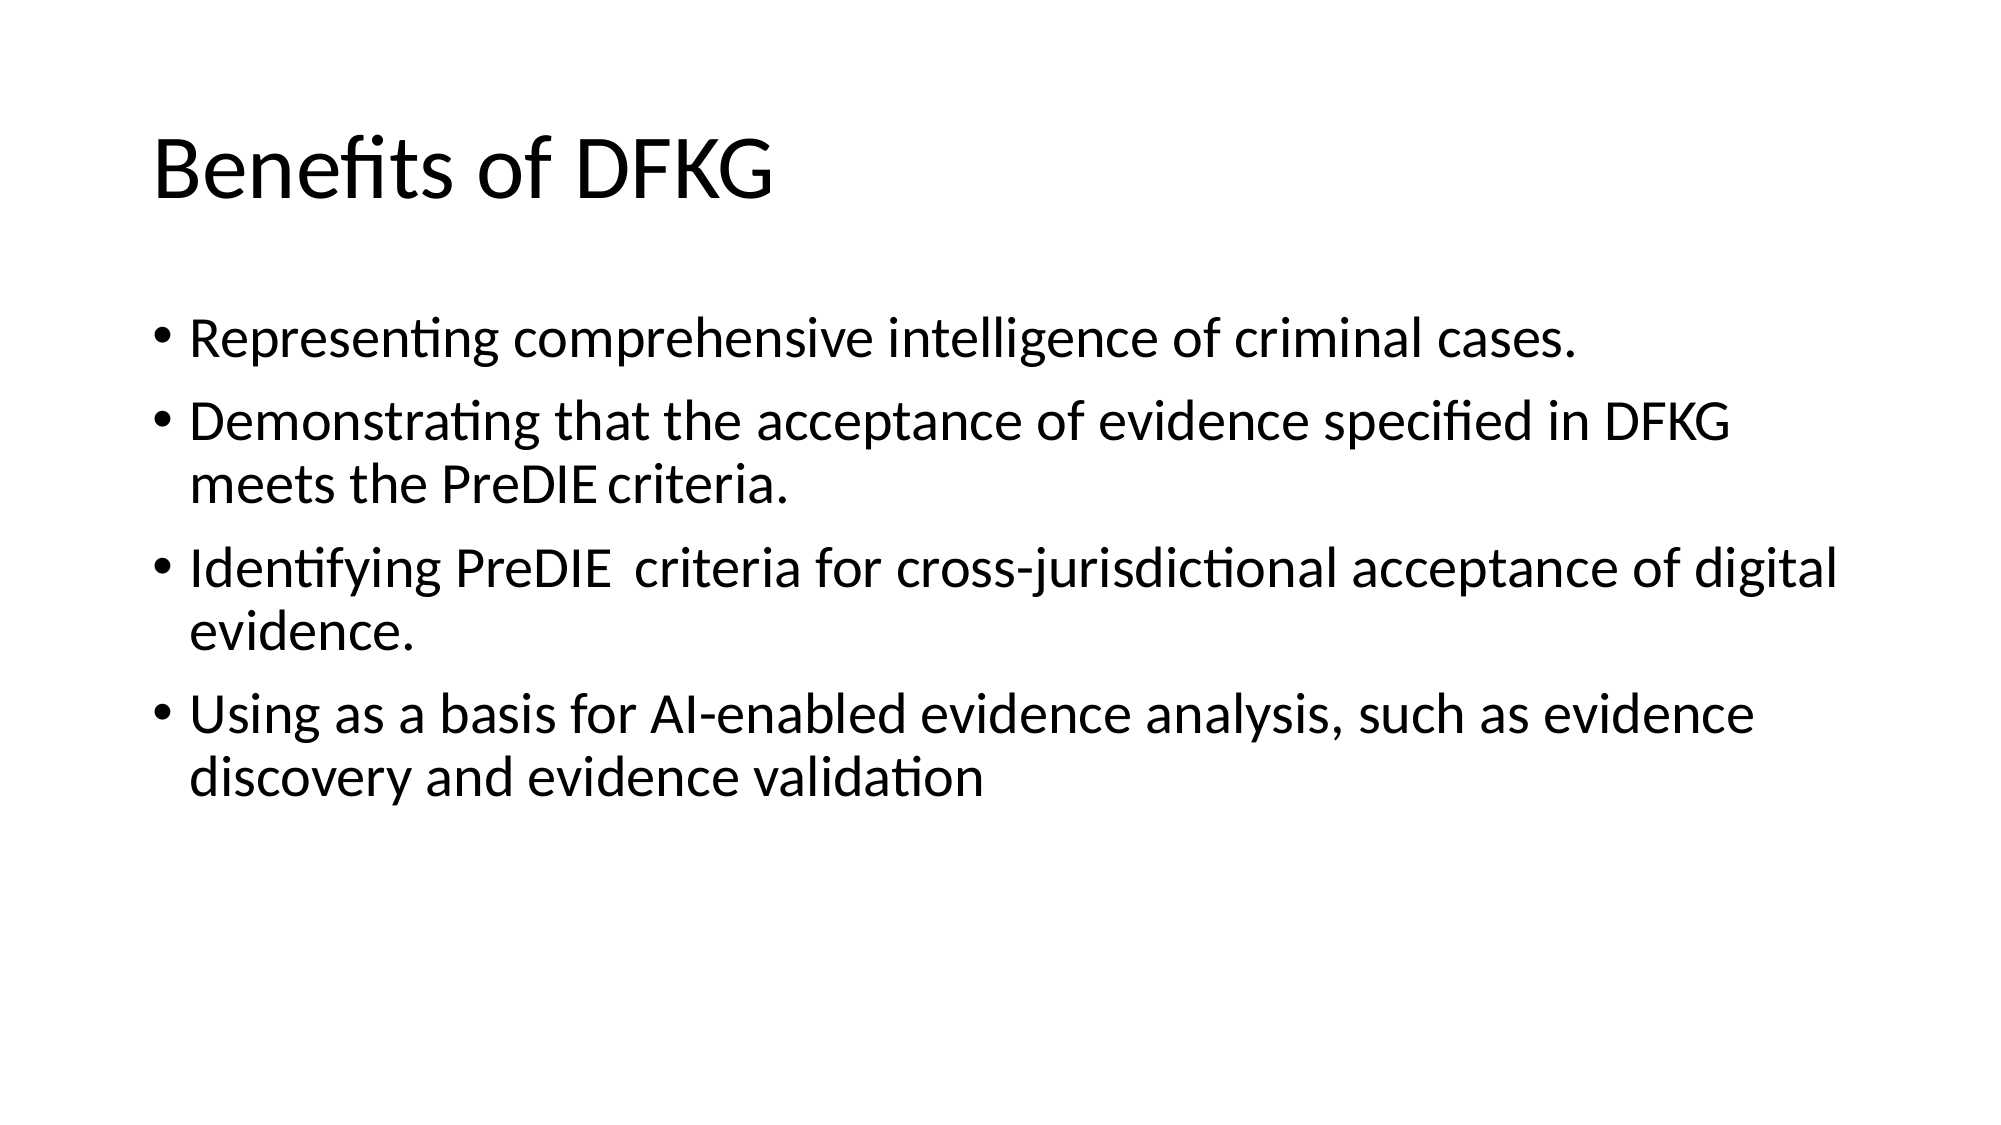

# Benefits of DFKG
Representing comprehensive intelligence of criminal cases.
Demonstrating that the acceptance of evidence specified in DFKG meets the PreDIE criteria.
Identifying PreDIE  criteria for cross-jurisdictional acceptance of digital evidence.
Using as a basis for AI-enabled evidence analysis, such as evidence discovery and evidence validation